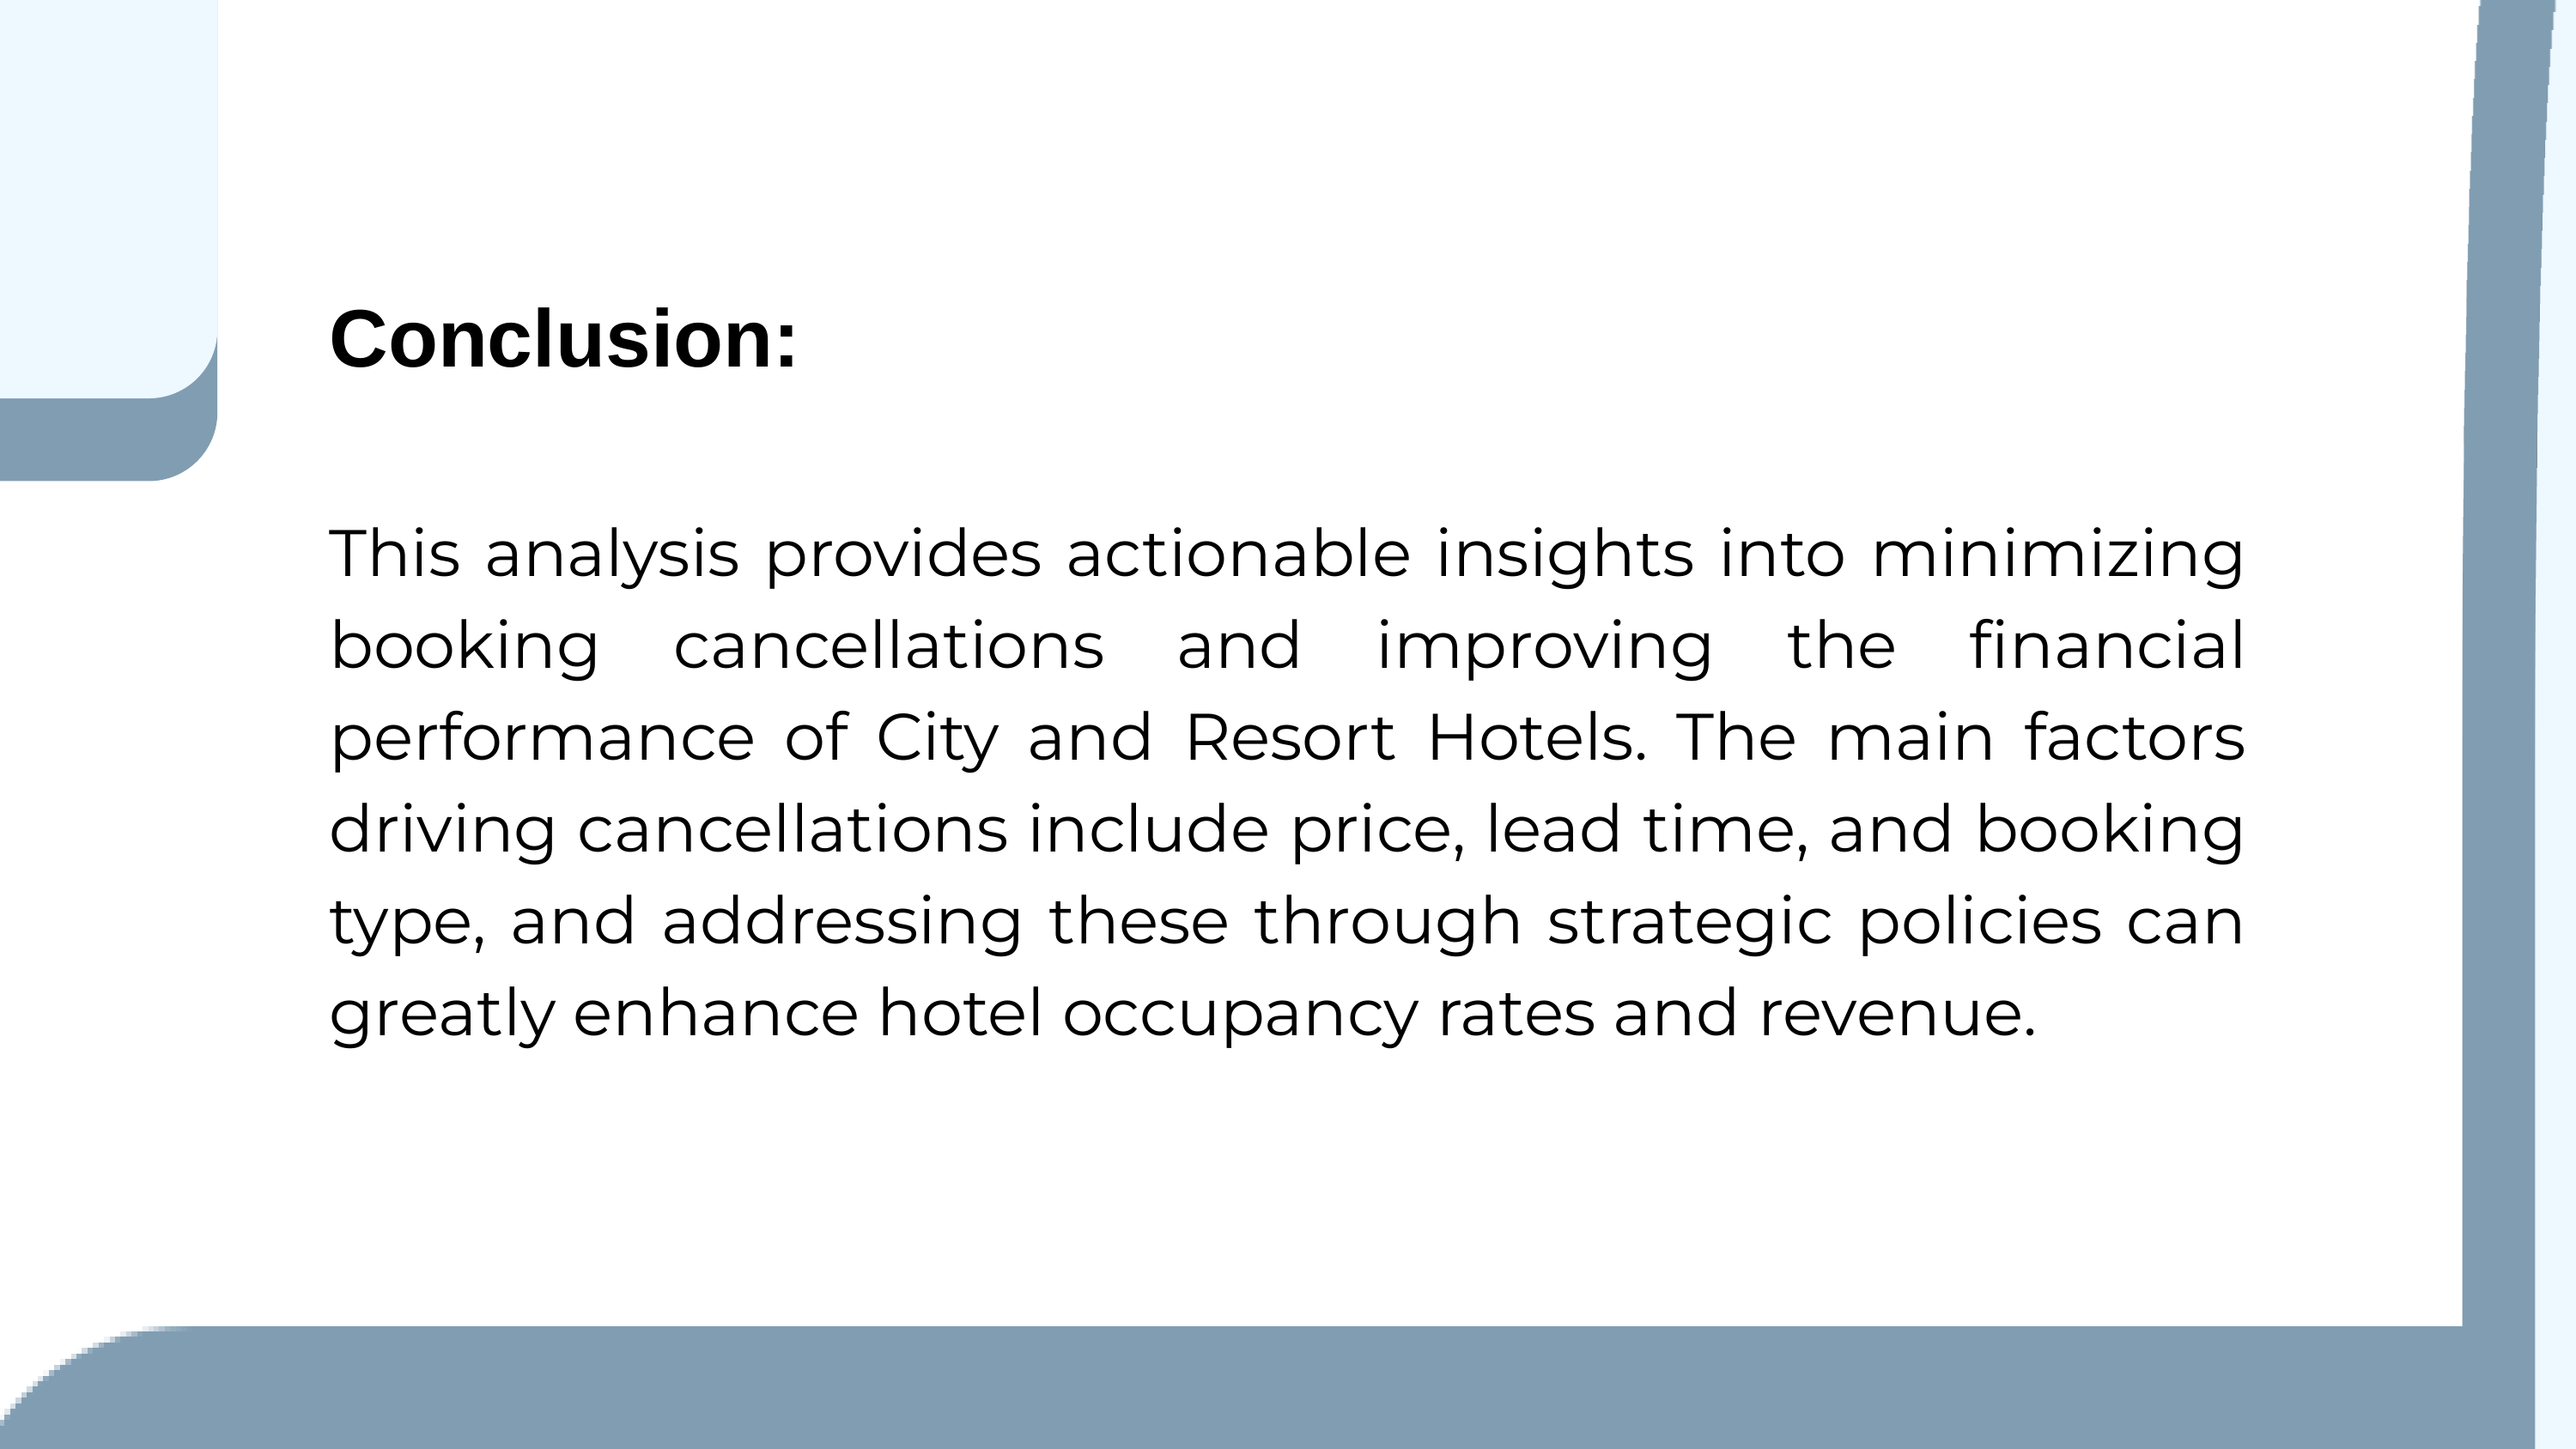

Conclusion:

This analysis provides actionable insights into minimizing booking cancellations and improving the financial performance of City and Resort Hotels. The main factors driving cancellations include price, lead time, and booking type, and addressing these through strategic policies can greatly enhance hotel occupancy rates and revenue.